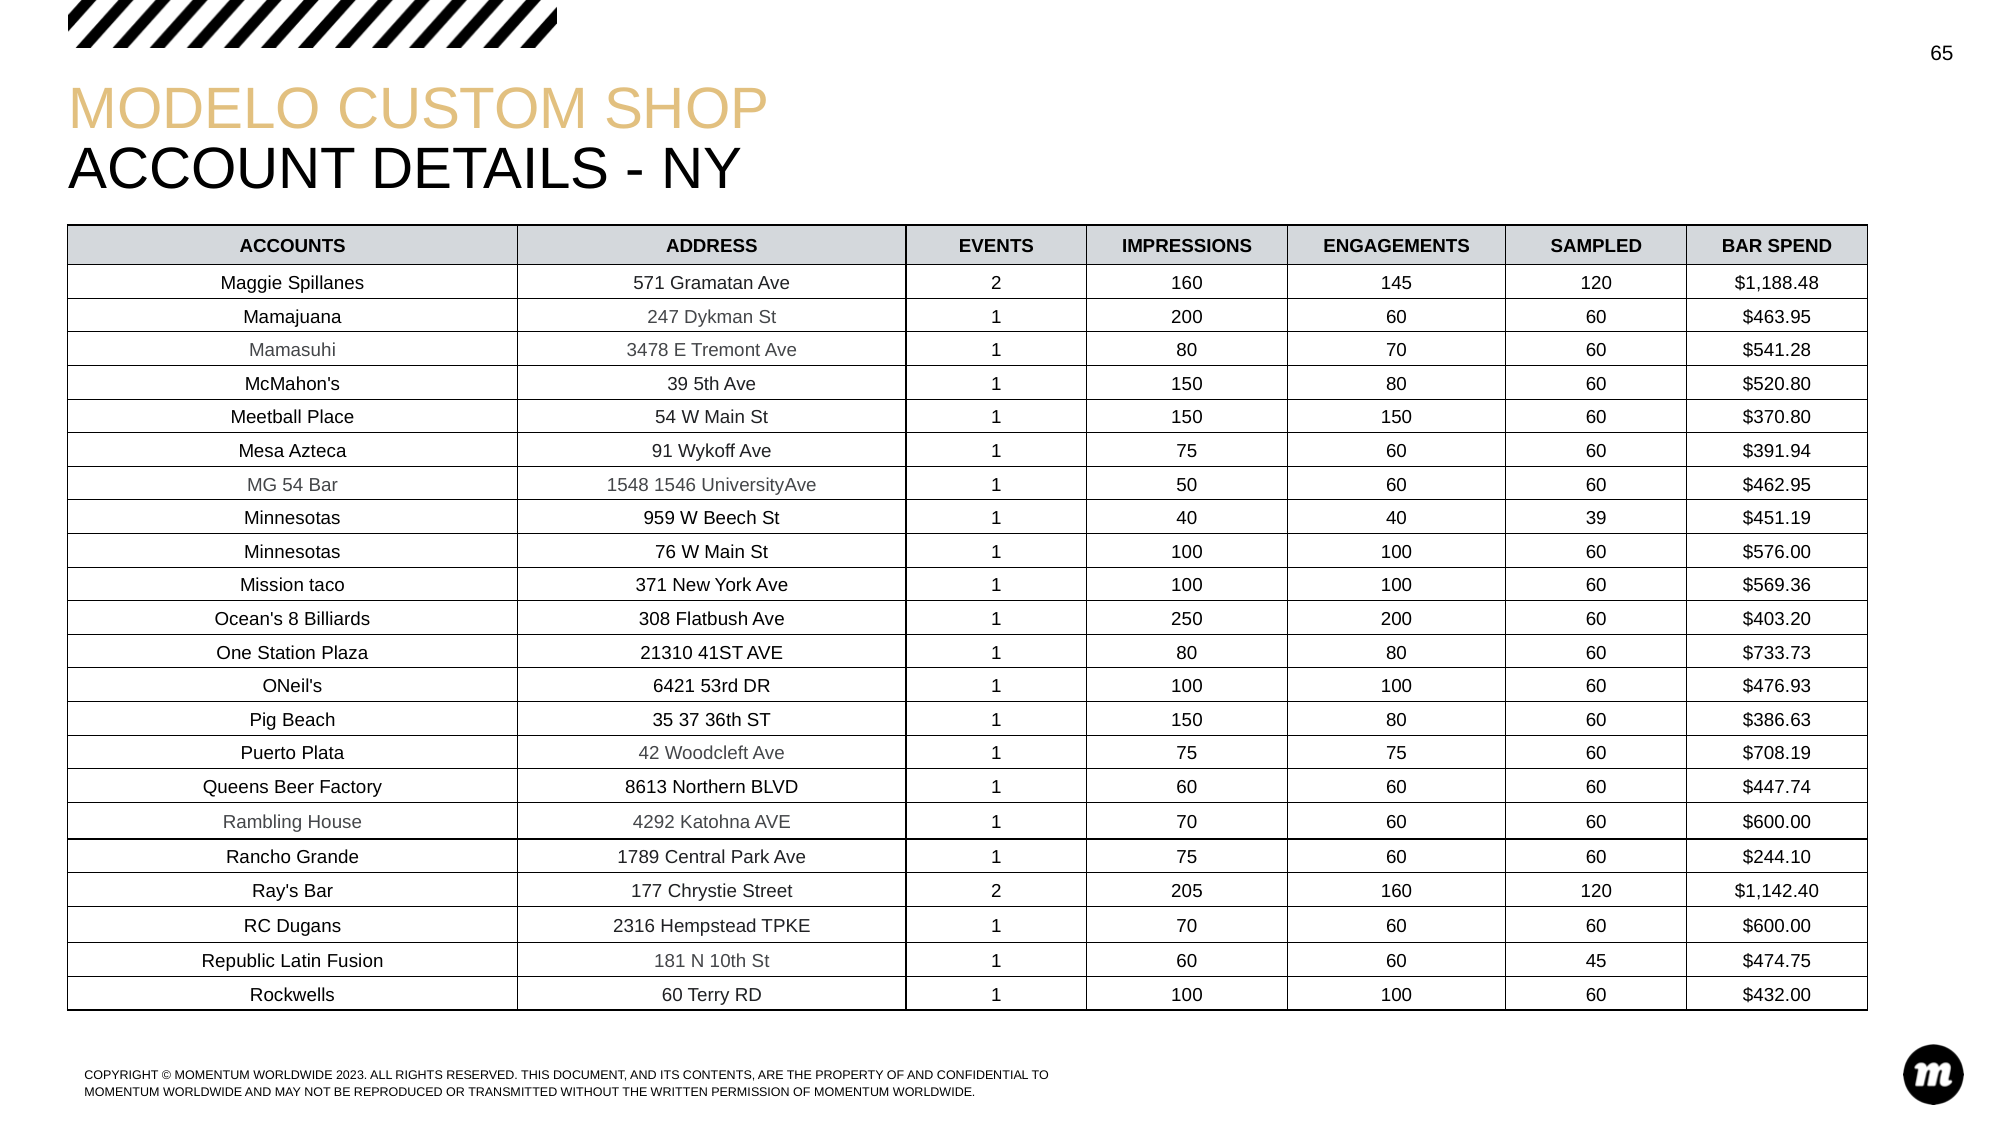

65
# MODELO CUSTOM SHOP
ACCOUNT DETAILS - NY
| ACCOUNTS | ADDRESS | EVENTS | IMPRESSIONS | ENGAGEMENTS | SAMPLED | BAR SPEND |
| --- | --- | --- | --- | --- | --- | --- |
| Maggie Spillanes | 571 Gramatan Ave | 2 | 160 | 145 | 120 | $1,188.48 |
| Mamajuana | 247 Dykman St | 1 | 200 | 60 | 60 | $463.95 |
| Mamasuhi | 3478 E Tremont Ave | 1 | 80 | 70 | 60 | $541.28 |
| McMahon's | 39 5th Ave | 1 | 150 | 80 | 60 | $520.80 |
| Meetball Place | 54 W Main St | 1 | 150 | 150 | 60 | $370.80 |
| Mesa Azteca | 91 Wykoff Ave | 1 | 75 | 60 | 60 | $391.94 |
| MG 54 Bar | 1548 1546 UniversityAve | 1 | 50 | 60 | 60 | $462.95 |
| Minnesotas | 959 W Beech St | 1 | 40 | 40 | 39 | $451.19 |
| Minnesotas | 76 W Main St | 1 | 100 | 100 | 60 | $576.00 |
| Mission taco | 371 New York Ave | 1 | 100 | 100 | 60 | $569.36 |
| Ocean's 8 Billiards | 308 Flatbush Ave | 1 | 250 | 200 | 60 | $403.20 |
| One Station Plaza | 21310 41ST AVE | 1 | 80 | 80 | 60 | $733.73 |
| ONeil's | 6421 53rd DR | 1 | 100 | 100 | 60 | $476.93 |
| Pig Beach | 35 37 36th ST | 1 | 150 | 80 | 60 | $386.63 |
| Puerto Plata | 42 Woodcleft Ave | 1 | 75 | 75 | 60 | $708.19 |
| Queens Beer Factory | 8613 Northern BLVD | 1 | 60 | 60 | 60 | $447.74 |
| Rambling House | 4292 Katohna AVE | 1 | 70 | 60 | 60 | $600.00 |
| Rancho Grande | 1789 Central Park Ave | 1 | 75 | 60 | 60 | $244.10 |
| Ray's Bar | 177 Chrystie Street | 2 | 205 | 160 | 120 | $1,142.40 |
| RC Dugans | 2316 Hempstead TPKE | 1 | 70 | 60 | 60 | $600.00 |
| Republic Latin Fusion | 181 N 10th St | 1 | 60 | 60 | 45 | $474.75 |
| Rockwells | 60 Terry RD | 1 | 100 | 100 | 60 | $432.00 |